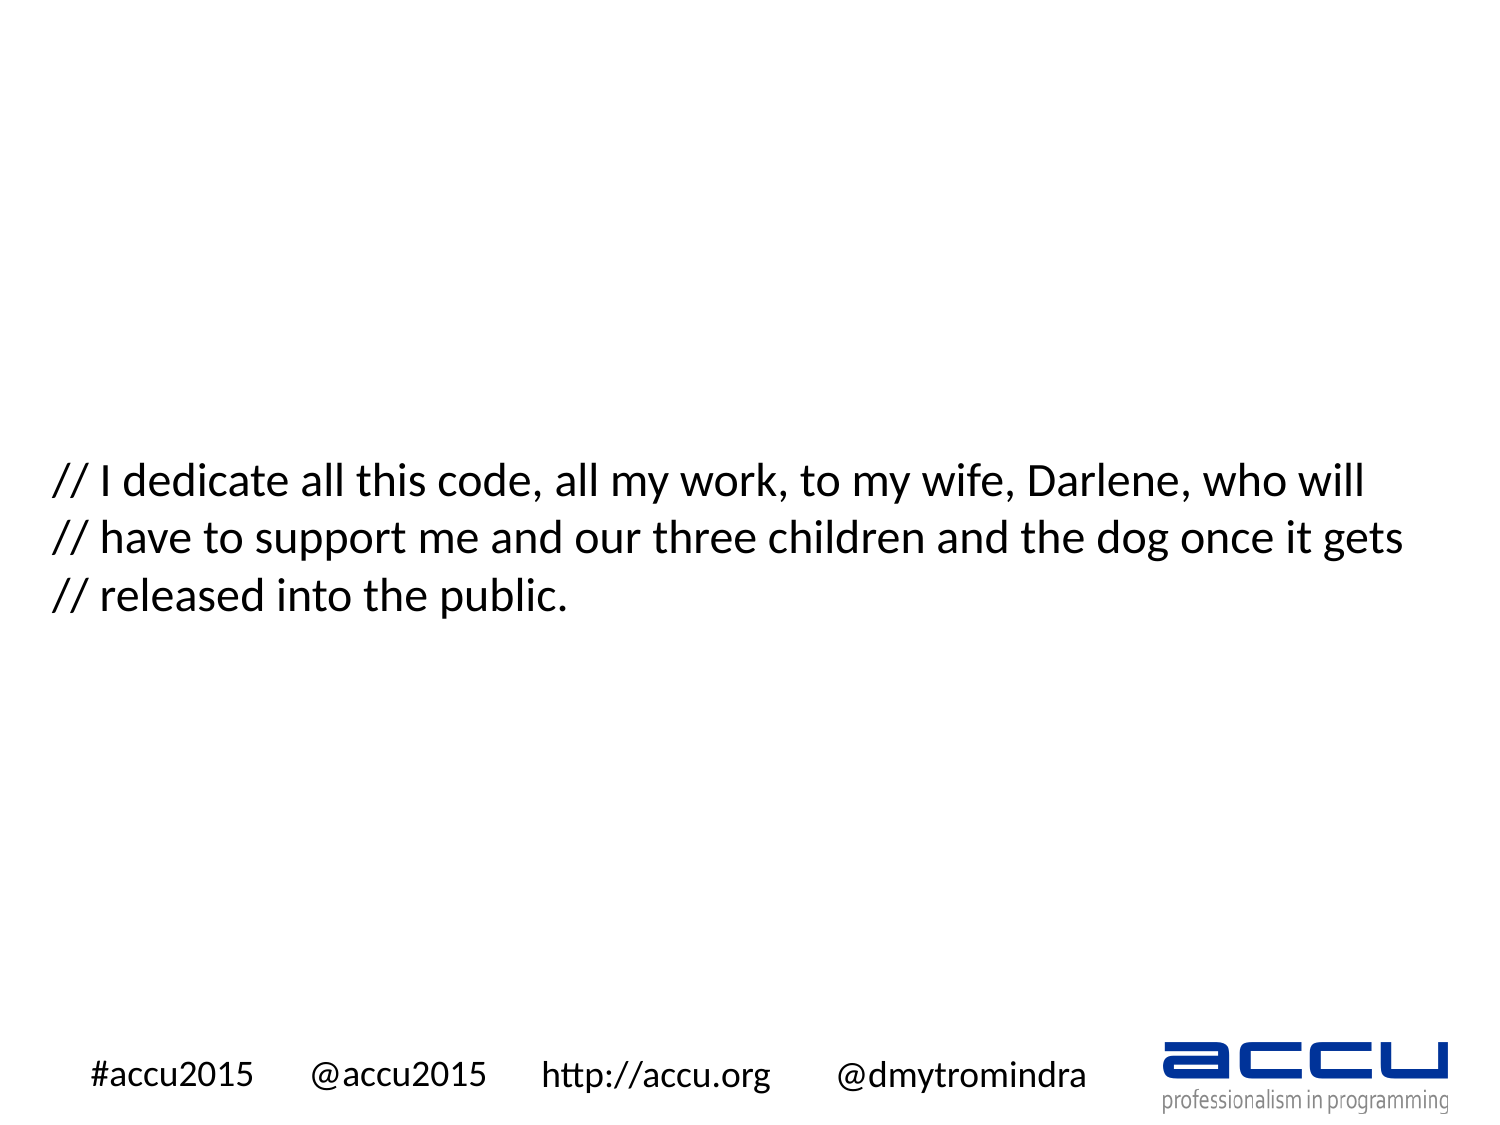

// I dedicate all this code, all my work, to my wife, Darlene, who will
// have to support me and our three children and the dog once it gets
// released into the public.